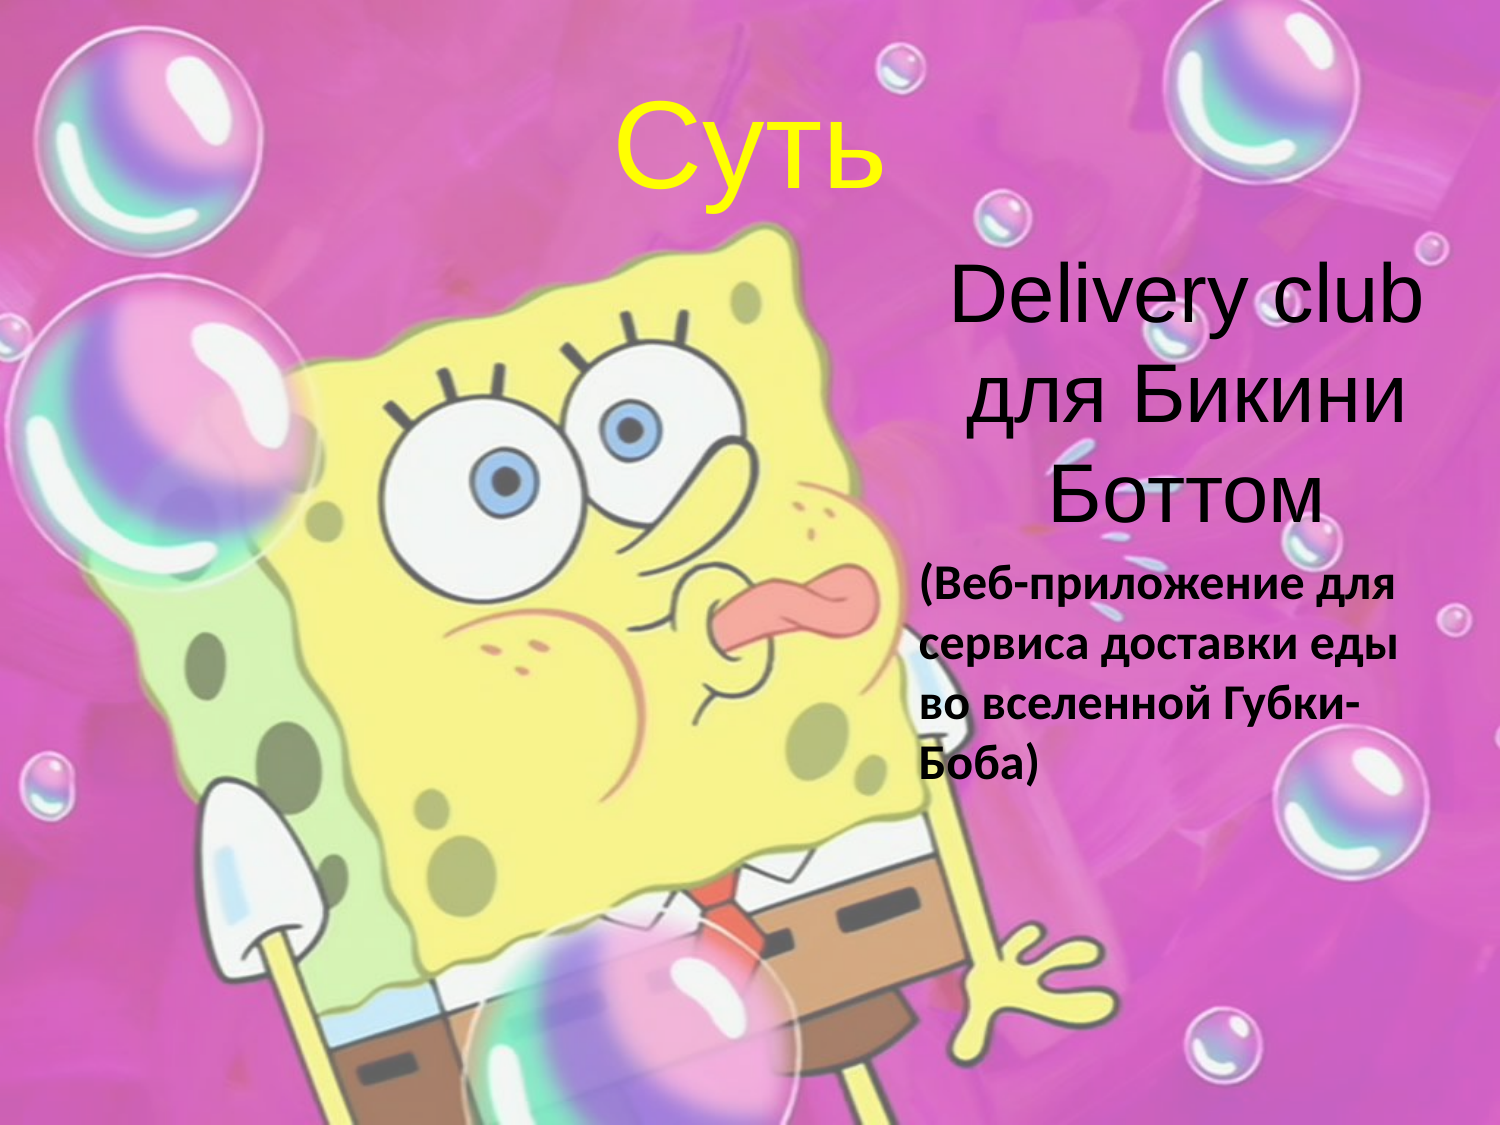

# Суть
Delivery club для Бикини Боттом
(Веб-приложение для сервиса доставки еды во вселенной Губки-Боба)